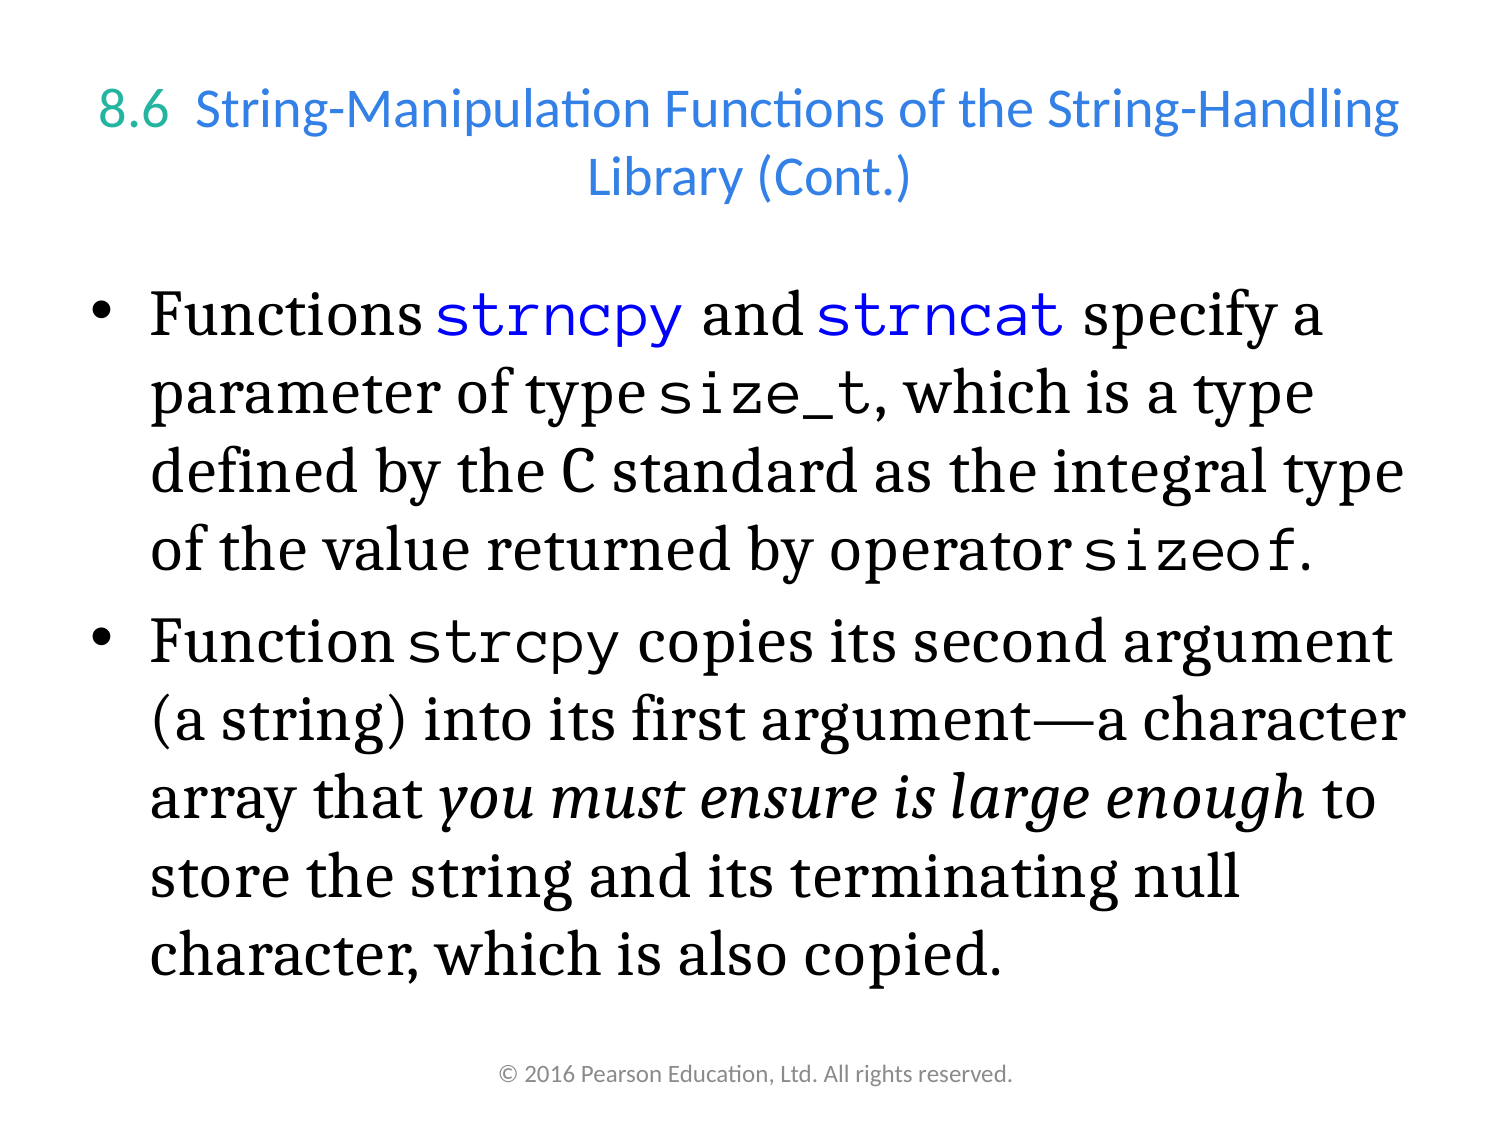

# 8.6  String-Manipulation Functions of the String-Handling Library (Cont.)
Functions strncpy and strncat specify a parameter of type size_t, which is a type defined by the C standard as the integral type of the value returned by operator sizeof.
Function strcpy copies its second argument (a string) into its first argument—a character array that you must ensure is large enough to store the string and its terminating null character, which is also copied.

© 2016 Pearson Education, Ltd. All rights reserved.